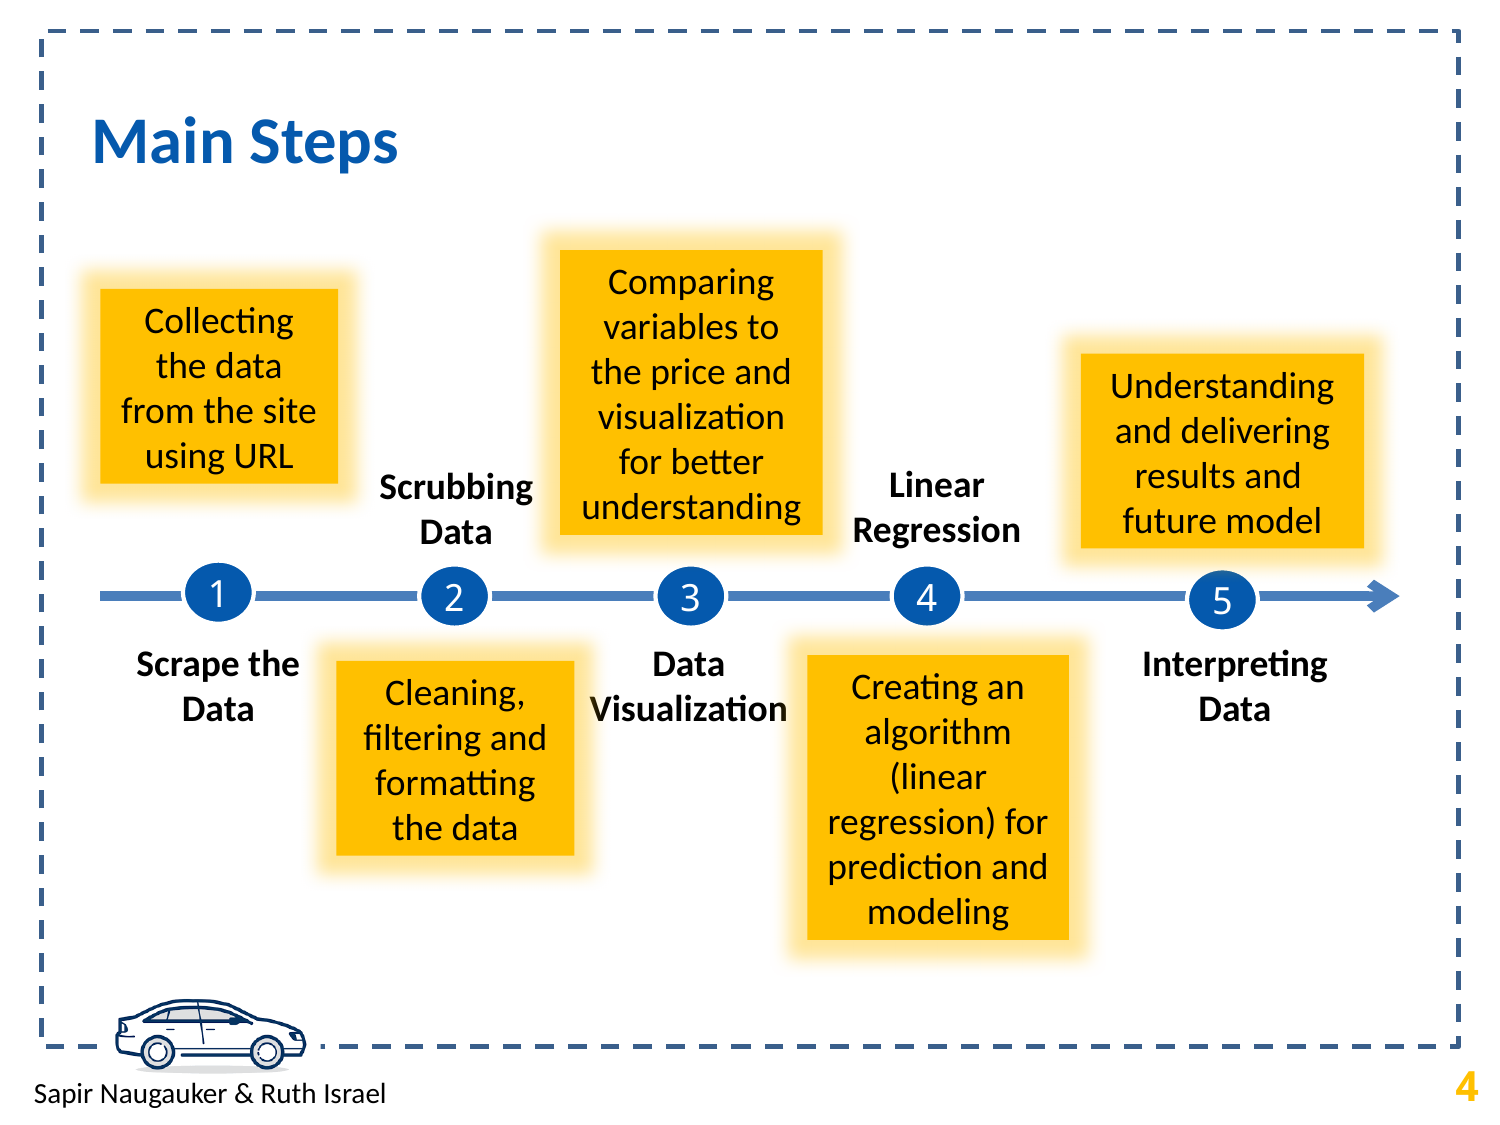

Main Steps
Comparing variables to the price and visualization for better understanding
Collecting the data from the site using URL
Understanding and delivering results and  future model
Linear Regression
Scrubbing Data
1
3
2
4
5
Scrape the Data
Data Visualization
Interpreting Data
Creating an algorithm (linear regression) for prediction and modeling
Cleaning, filtering and formatting the data
4